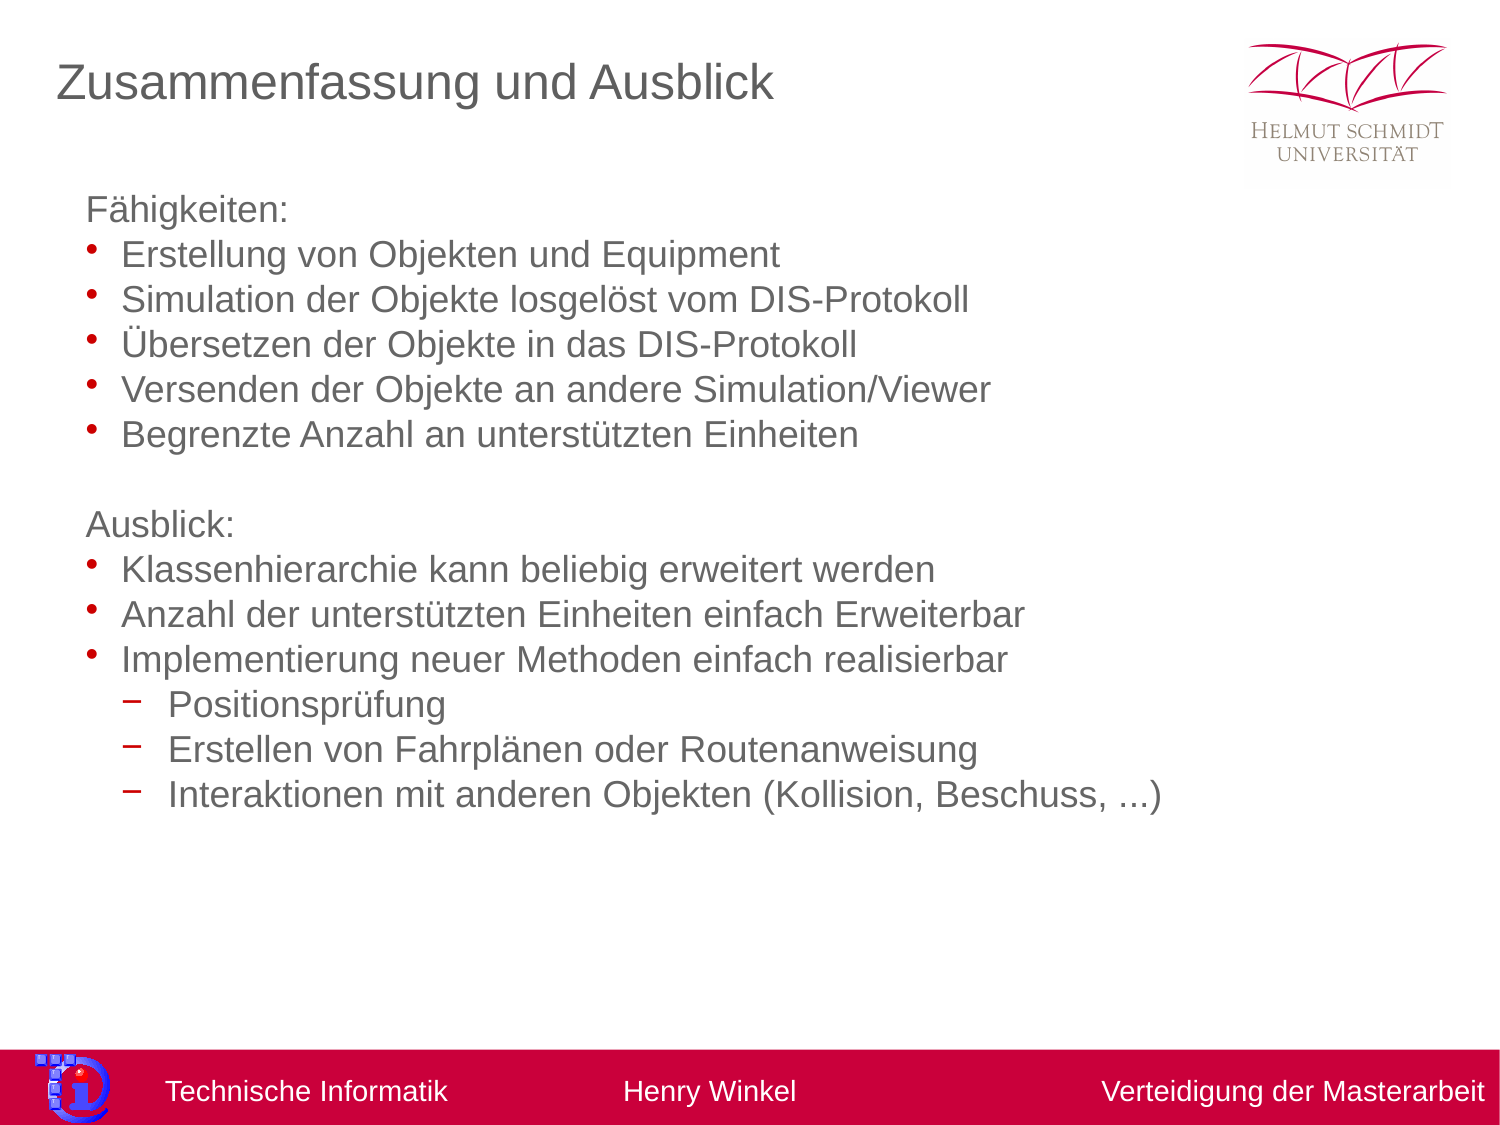

Zusammenfassung und Ausblick
Fähigkeiten:
Erstellung von Objekten und Equipment
Simulation der Objekte losgelöst vom DIS-Protokoll
Übersetzen der Objekte in das DIS-Protokoll
Versenden der Objekte an andere Simulation/Viewer
Begrenzte Anzahl an unterstützten Einheiten

Ausblick:
Klassenhierarchie kann beliebig erweitert werden
Anzahl der unterstützten Einheiten einfach Erweiterbar
Implementierung neuer Methoden einfach realisierbar
Positionsprüfung
Erstellen von Fahrplänen oder Routenanweisung
Interaktionen mit anderen Objekten (Kollision, Beschuss, ...)